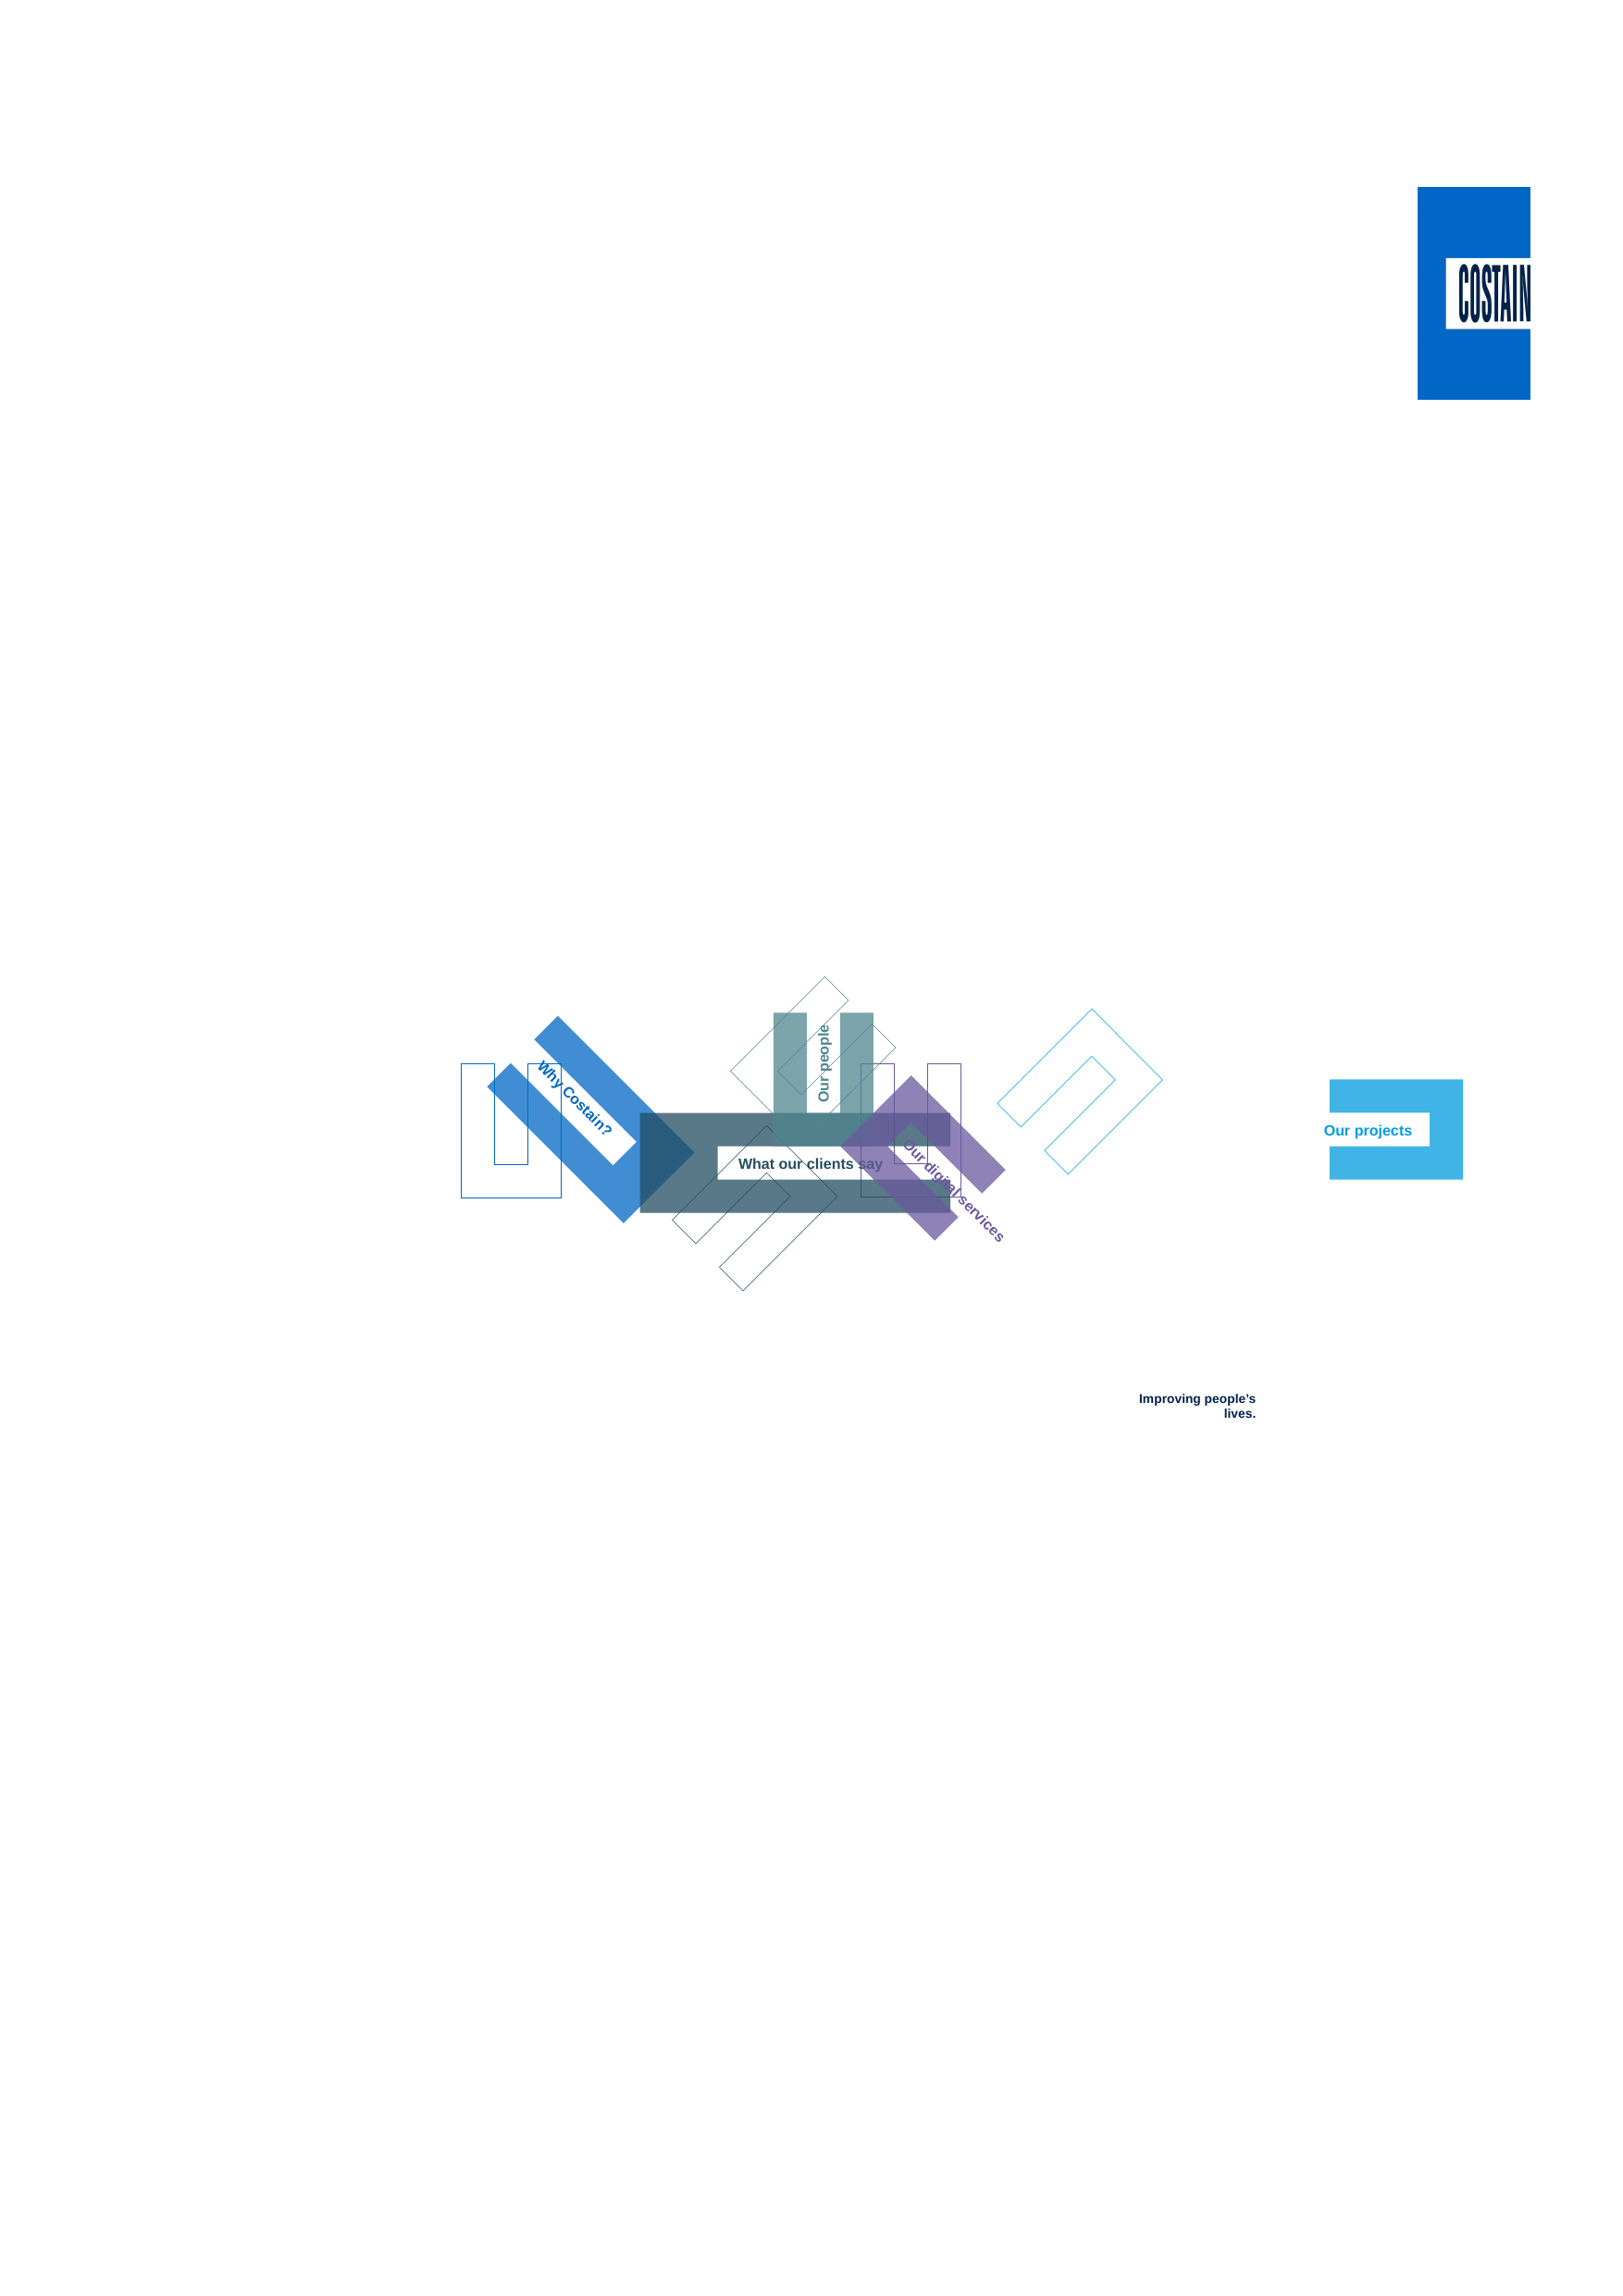

Our people

Why Costain?

Our projects

Our digital services

What our clients say

Improving people’s lives.